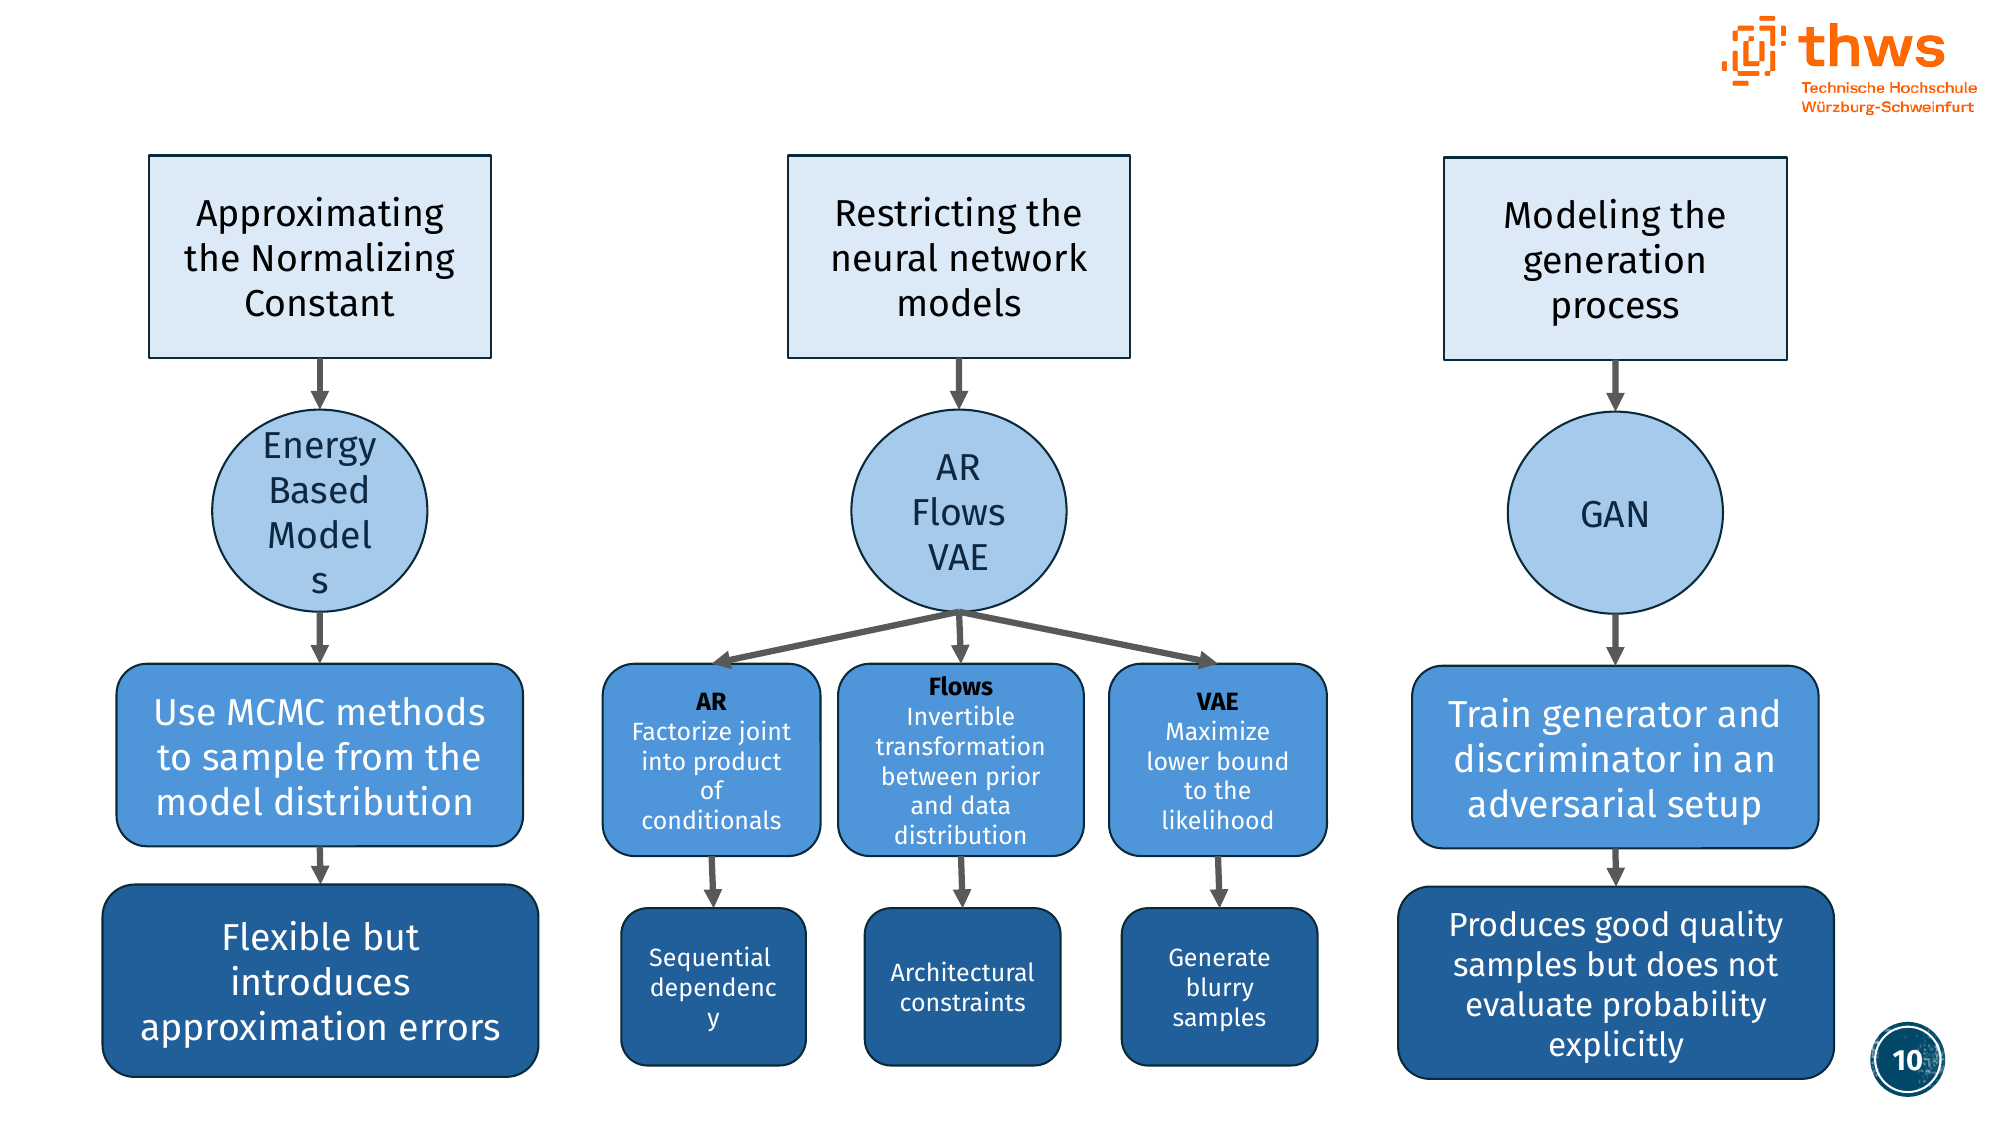

Approximating the Normalizing Constant
Restricting the neural network models
Modeling the generation process
Energy Based Models
AR
Flows
VAE
GAN
VAE
Maximize lower bound to the likelihood
Use MCMC methods to sample from the model distribution
AR
Factorize joint into product of conditionals
Flows
Invertible transformation between prior and data distribution
Train generator and discriminator in an adversarial setup
Flexible but introduces approximation errors
Produces good quality samples but does not evaluate probability explicitly
Generate blurry samples
Architectural constraints
Sequential
dependency
10